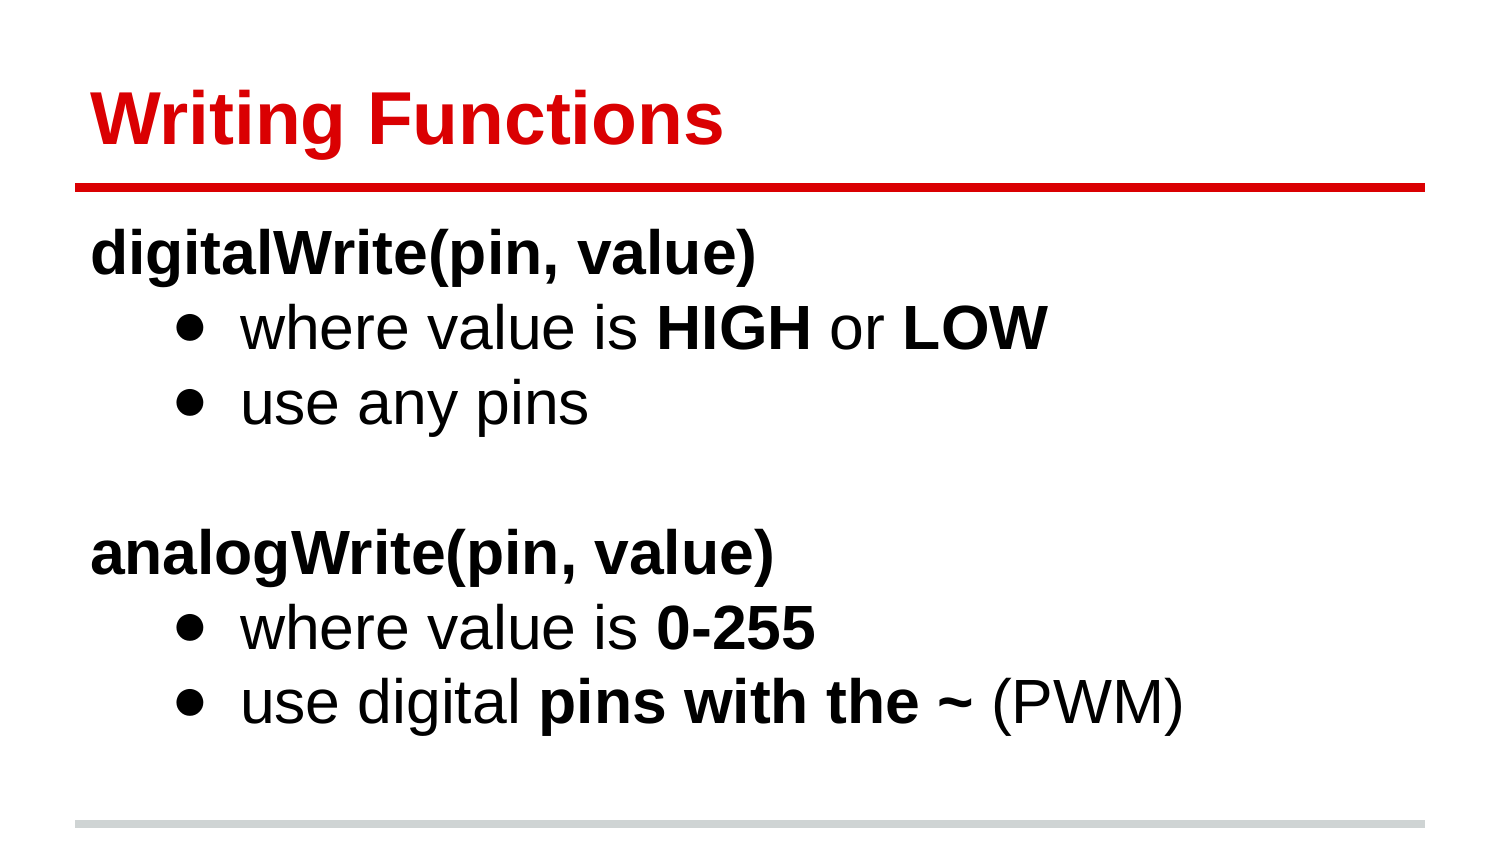

# Writing Functions
digitalWrite(pin, value)
where value is HIGH or LOW
use any pins

analogWrite(pin, value)
where value is 0-255
use digital pins with the ~ (PWM)